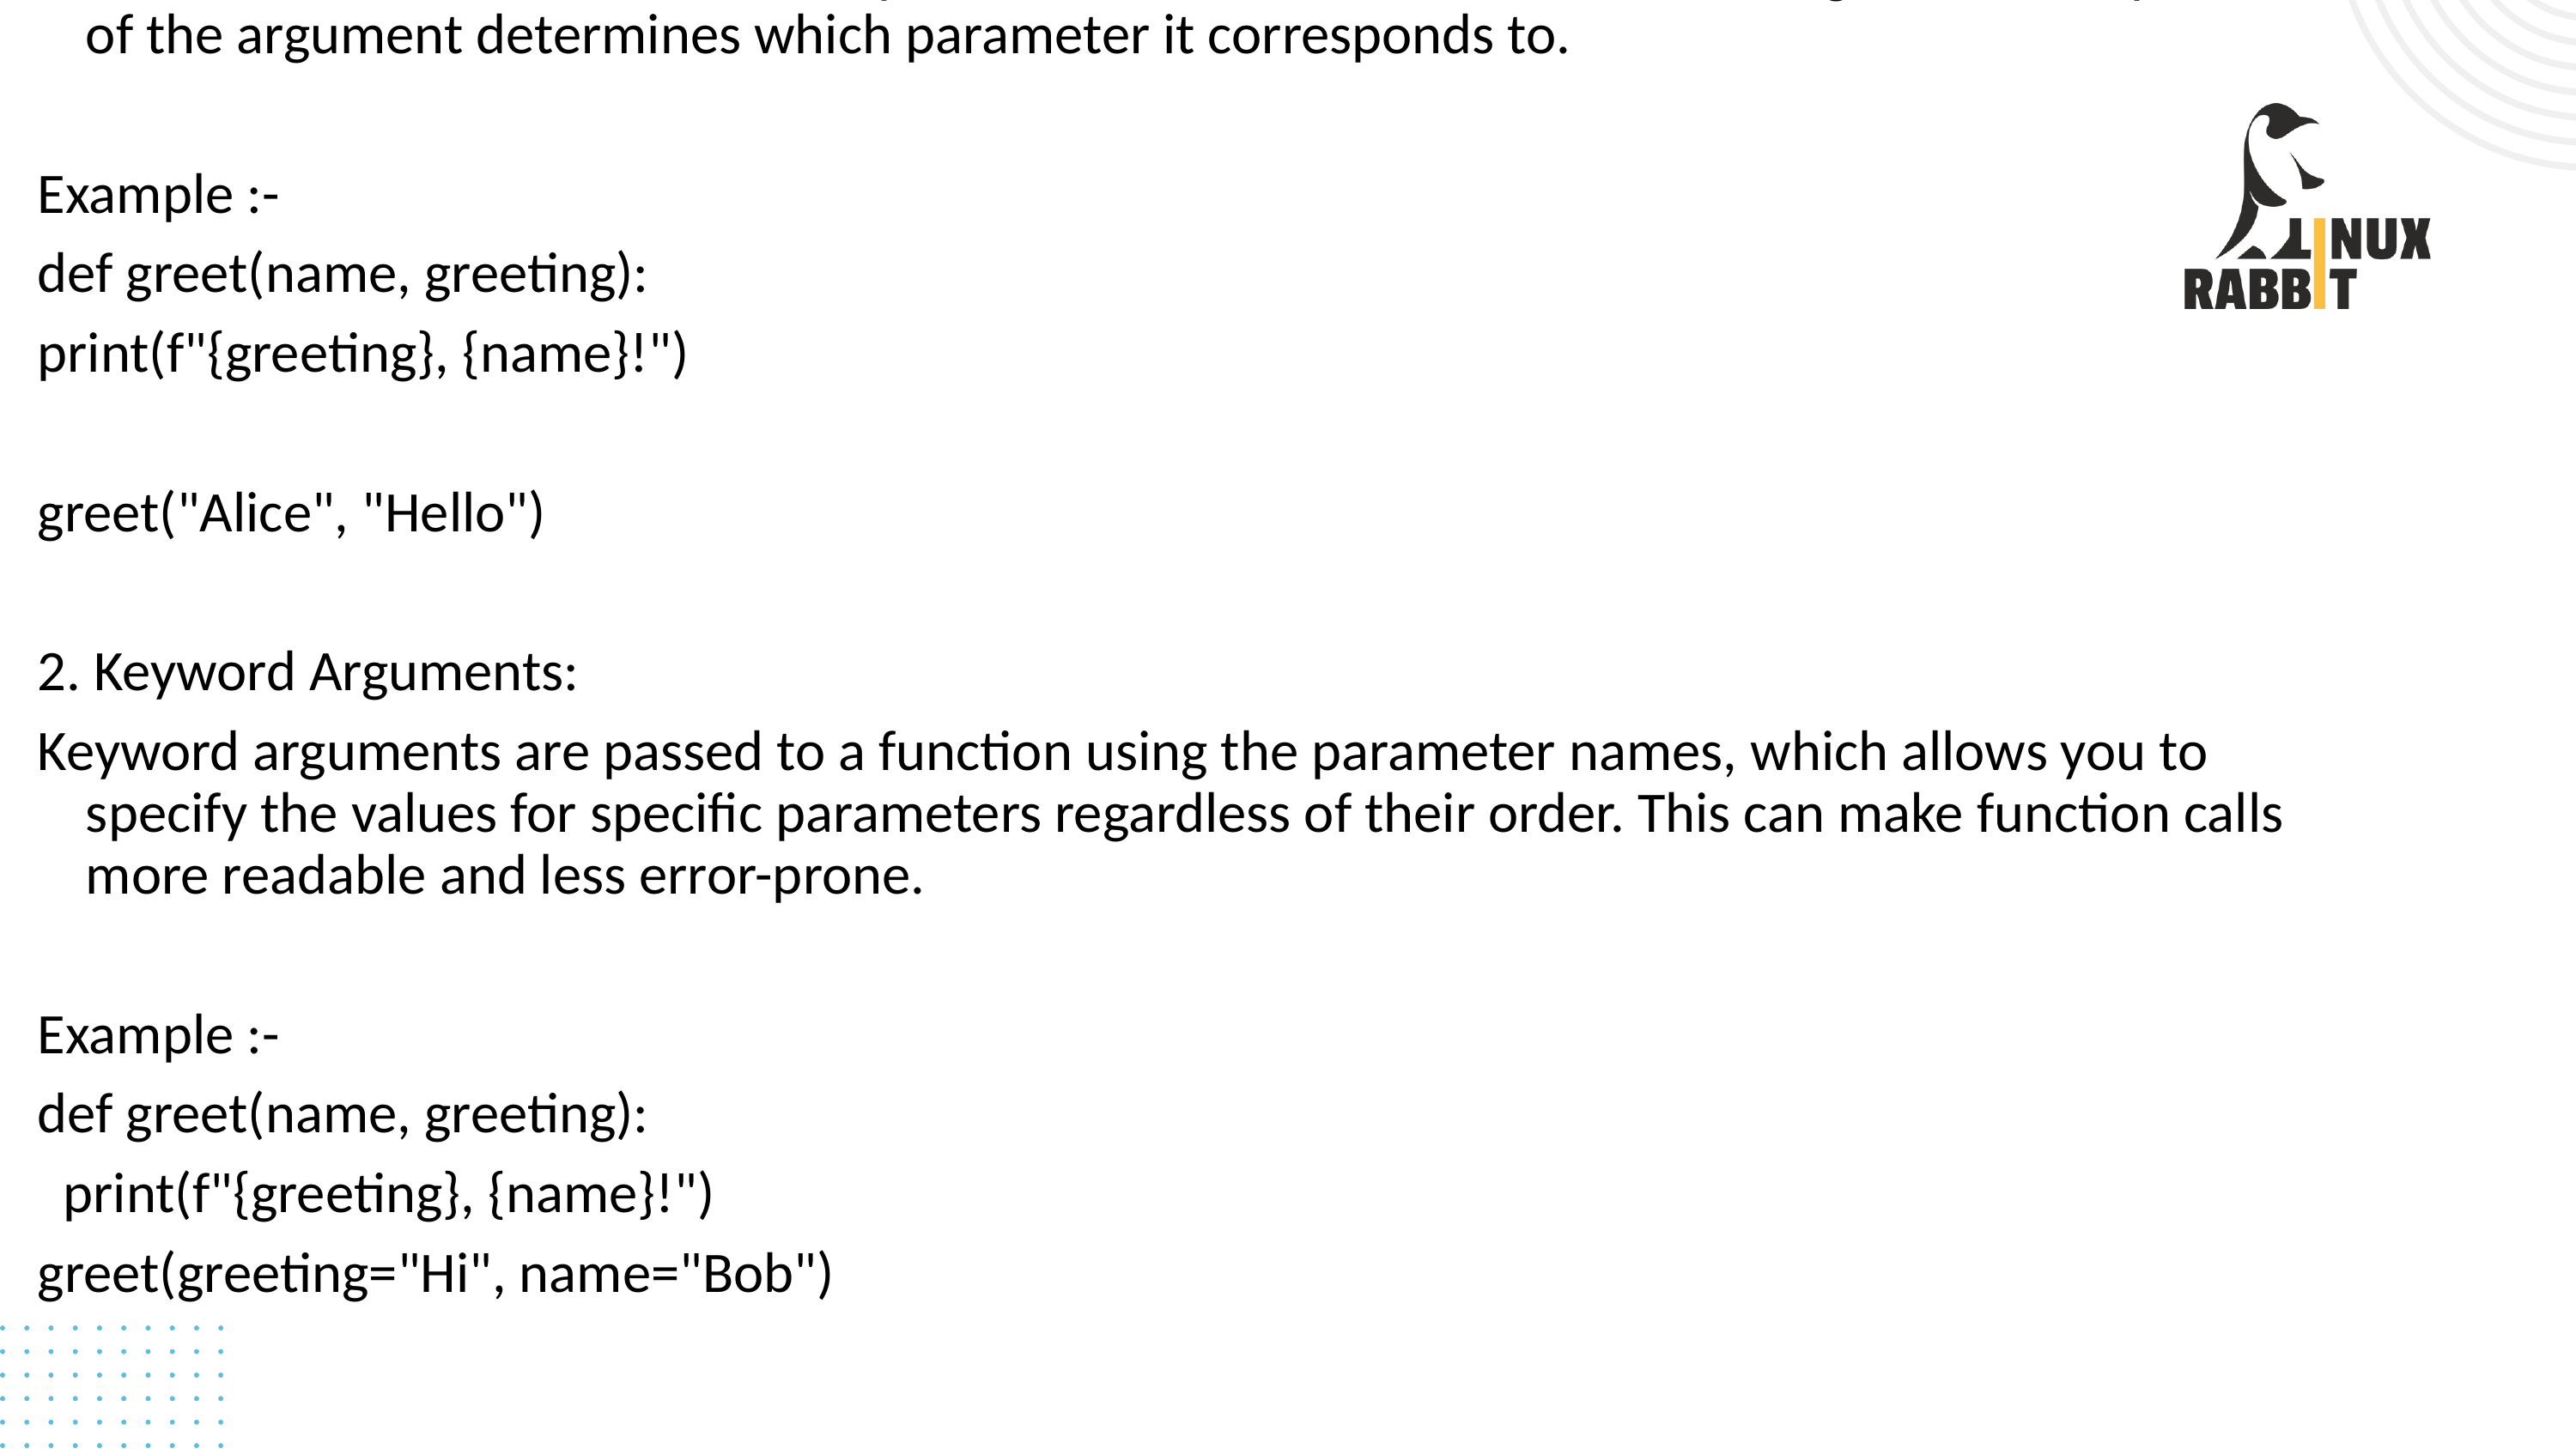

# arguments refer to the values that are passed into a function when it is called. Arguments allow you to customize the behavior of a function by providing input data. There are two main types of arguments in Python: positional arguments and keyword arguments.

1. Positional Arguments:
Positional arguments are the most common type of arguments in Python. They are passed to a function in the order in which the parameters are defined in the function signature. The position of the argument determines which parameter it corresponds to.

Example :-
def greet(name, greeting):
print(f"{greeting}, {name}!")

greet("Alice", "Hello")

2. Keyword Arguments:
Keyword arguments are passed to a function using the parameter names, which allows you to specify the values for specific parameters regardless of their order. This can make function calls more readable and less error-prone.

Example :-
def greet(name, greeting):
  print(f"{greeting}, {name}!")
greet(greeting="Hi", name="Bob")